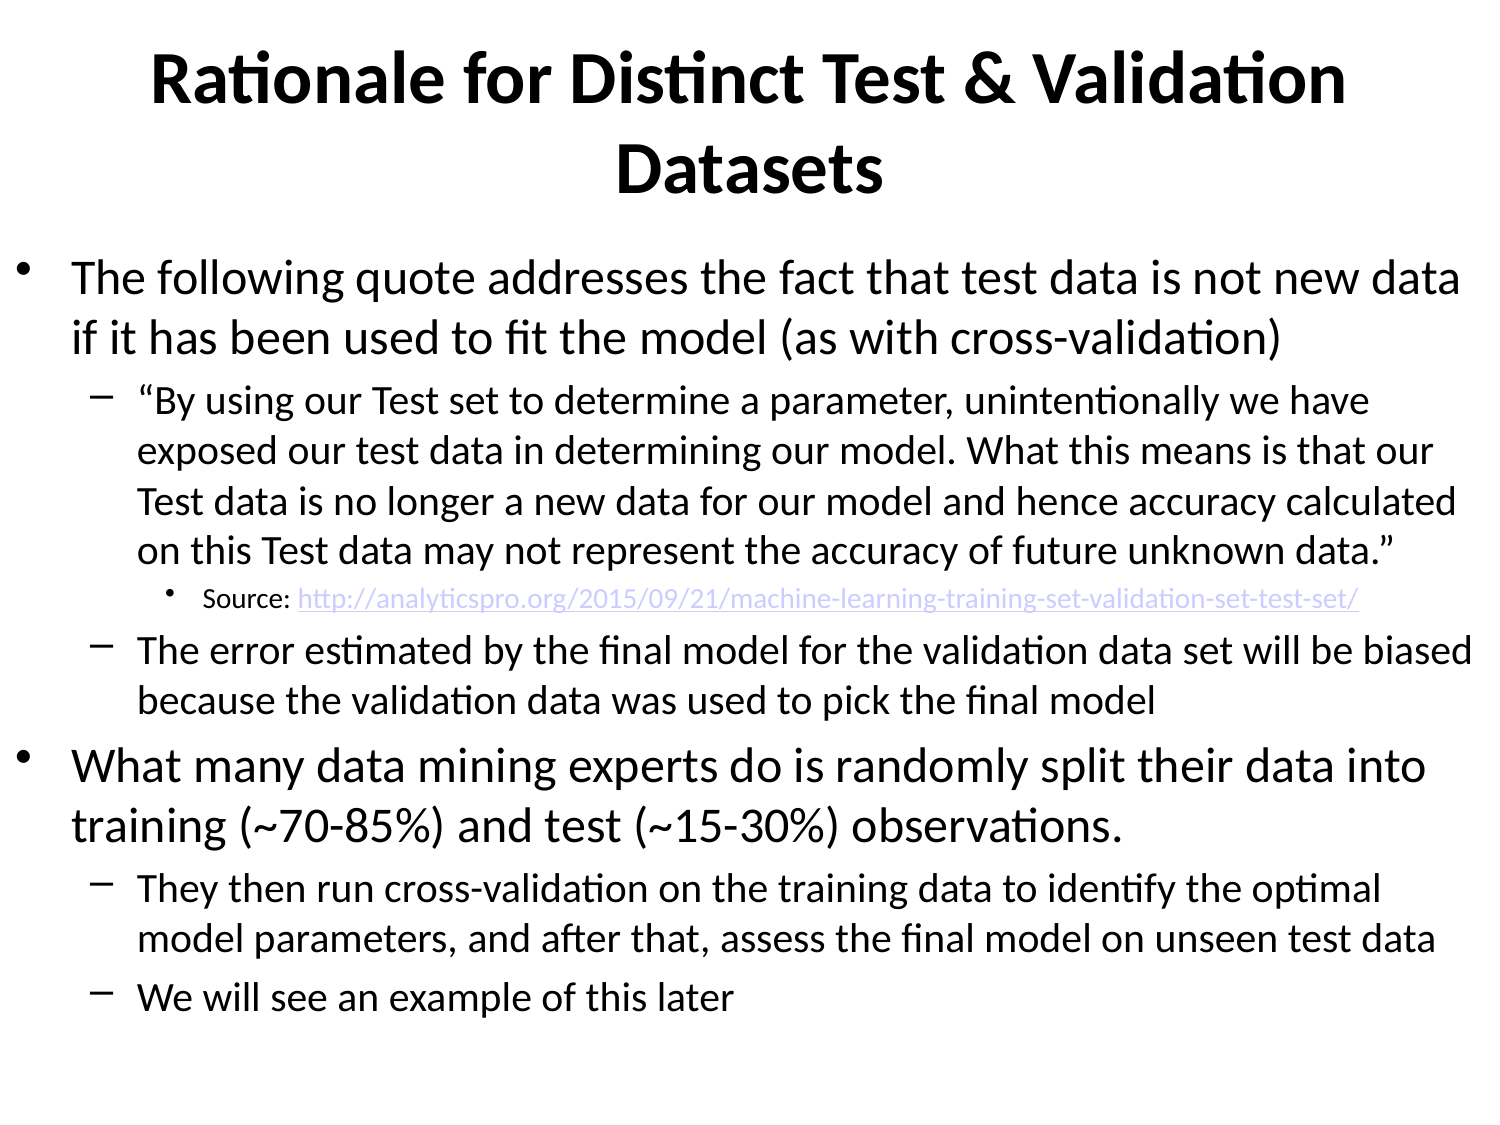

# Rationale for Distinct Test & Validation Datasets
The following quote addresses the fact that test data is not new data if it has been used to fit the model (as with cross-validation)
“By using our Test set to determine a parameter, unintentionally we have exposed our test data in determining our model. What this means is that our Test data is no longer a new data for our model and hence accuracy calculated on this Test data may not represent the accuracy of future unknown data.”
Source: http://analyticspro.org/2015/09/21/machine-learning-training-set-validation-set-test-set/
The error estimated by the final model for the validation data set will be biased because the validation data was used to pick the final model
What many data mining experts do is randomly split their data into training (~70-85%) and test (~15-30%) observations.
They then run cross-validation on the training data to identify the optimal model parameters, and after that, assess the final model on unseen test data
We will see an example of this later